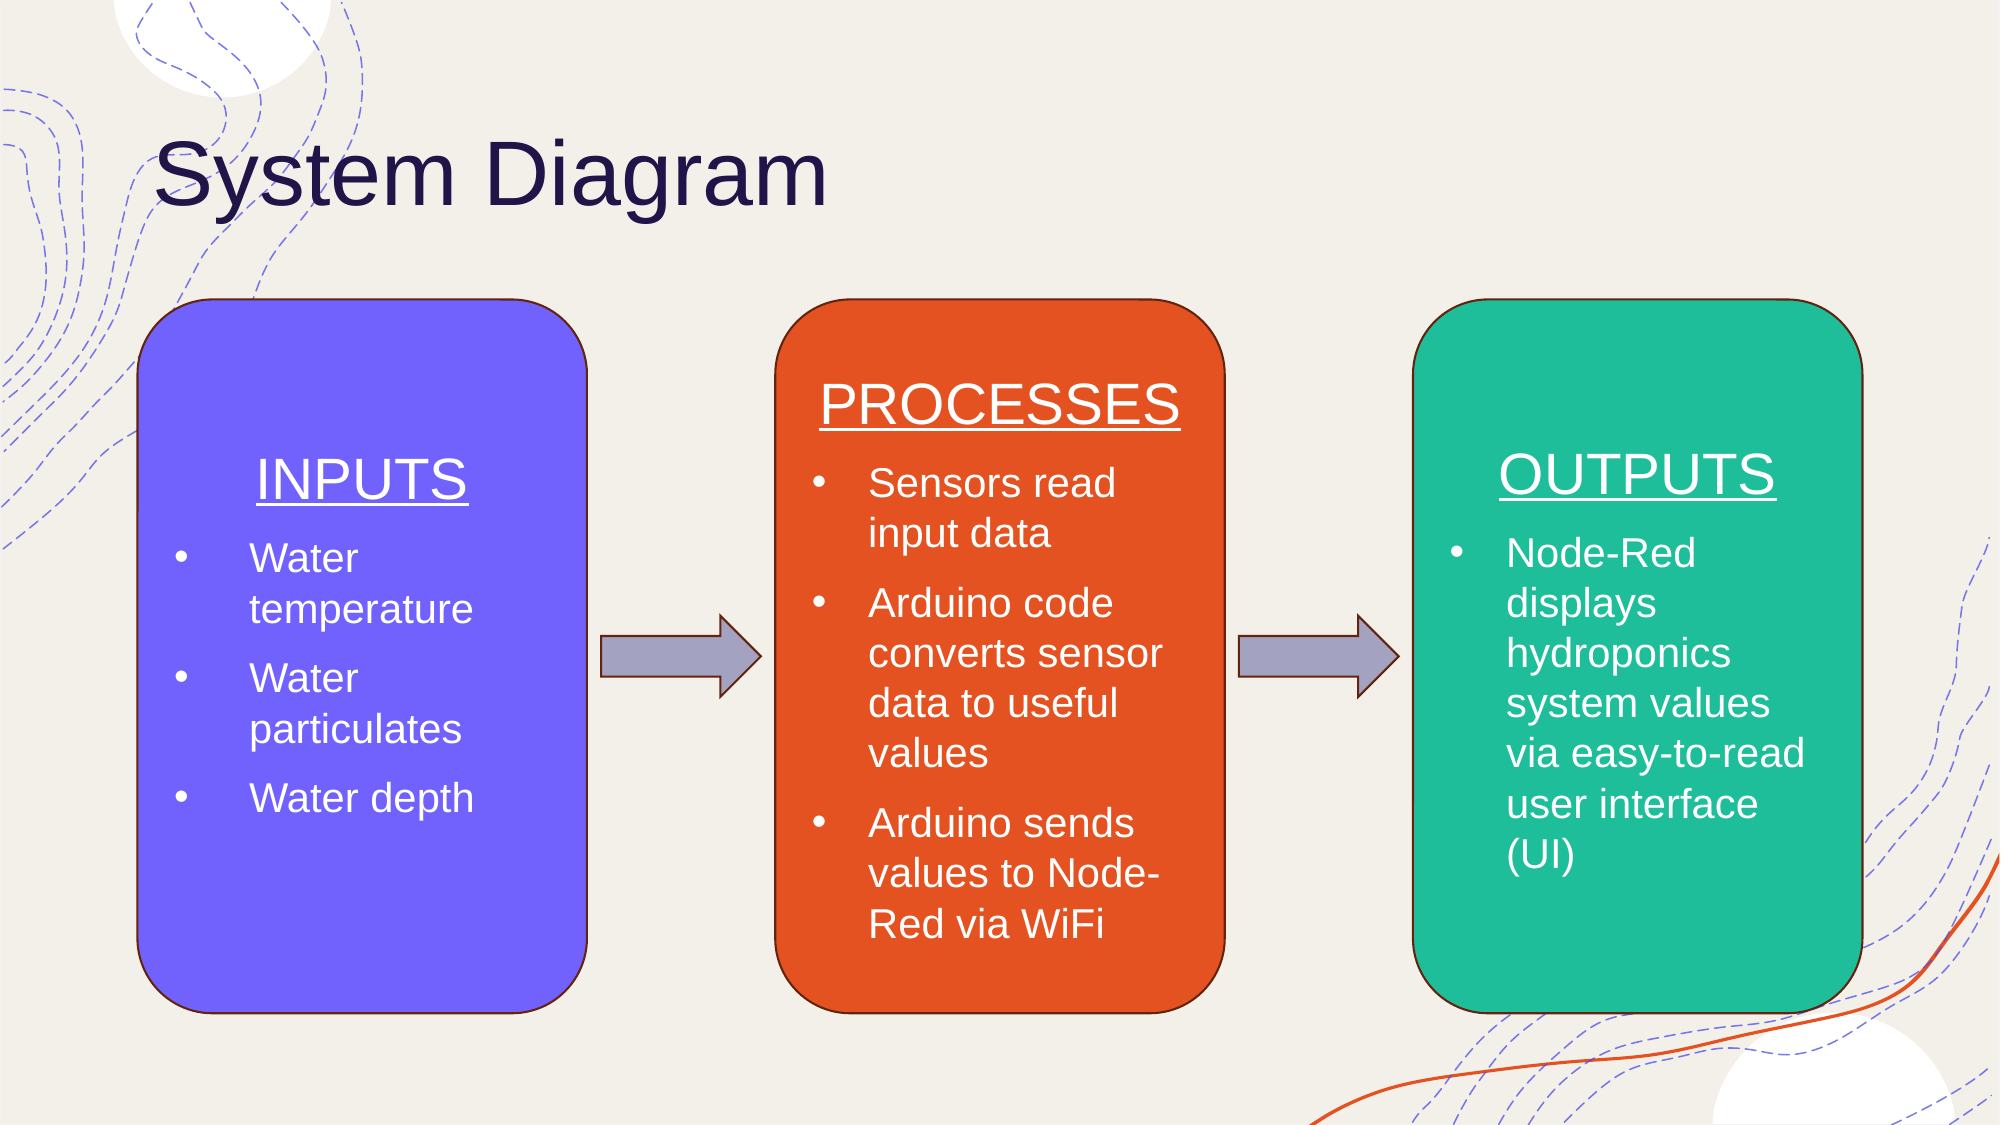

# System Diagram
INPUTS

Water temperature

Water particulates

Water depth

PROCESSES

Sensors read input data

Arduino code converts sensor data to useful values

Arduino sends values to Node-Red via WiFi
OUTPUTS

Node-Red displays hydroponics system values via easy-to-read user interface (UI)